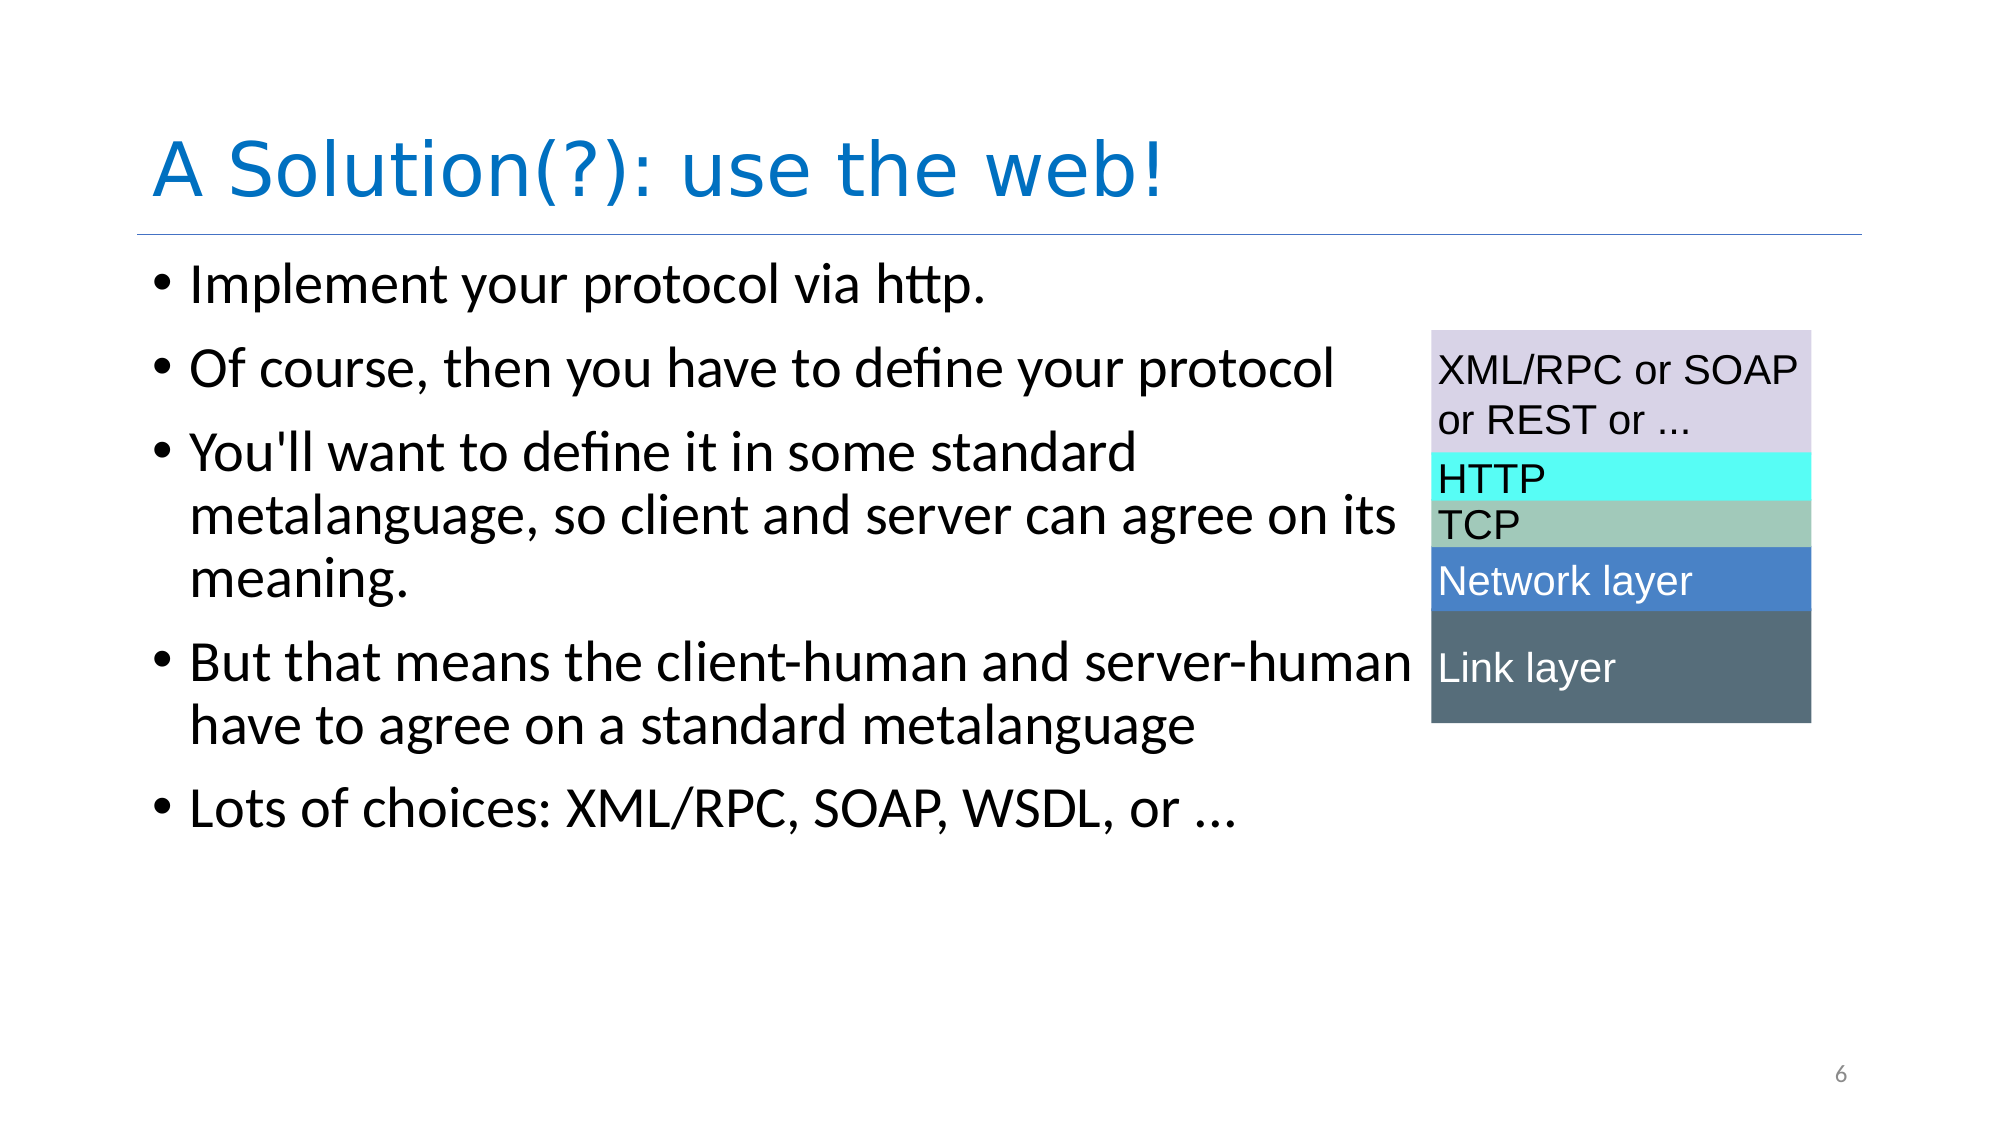

# A Solution(?): use the web!
Implement your protocol via http.
Of course, then you have to define your protocol
You'll want to define it in some standard metalanguage, so client and server can agree on its meaning.
But that means the client-human and server-human have to agree on a standard metalanguage
Lots of choices: XML/RPC, SOAP, WSDL, or ...
XML/RPC or SOAP or REST or ...
HTTP
TCP
Network layer
Link layer
6